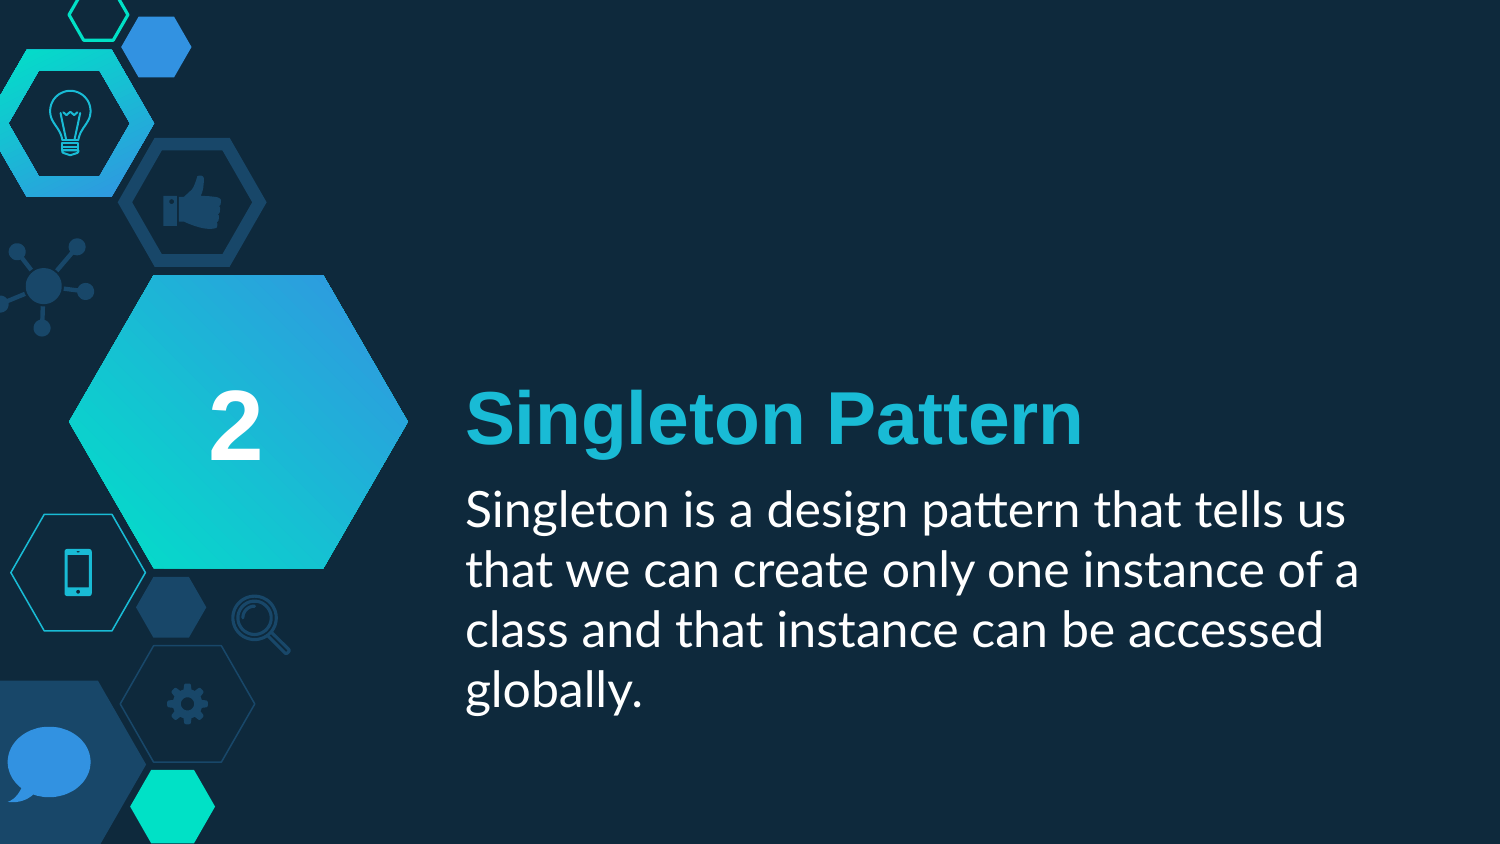

2
# Singleton Pattern
Singleton is a design pattern that tells us that we can create only one instance of a class and that instance can be accessed globally.